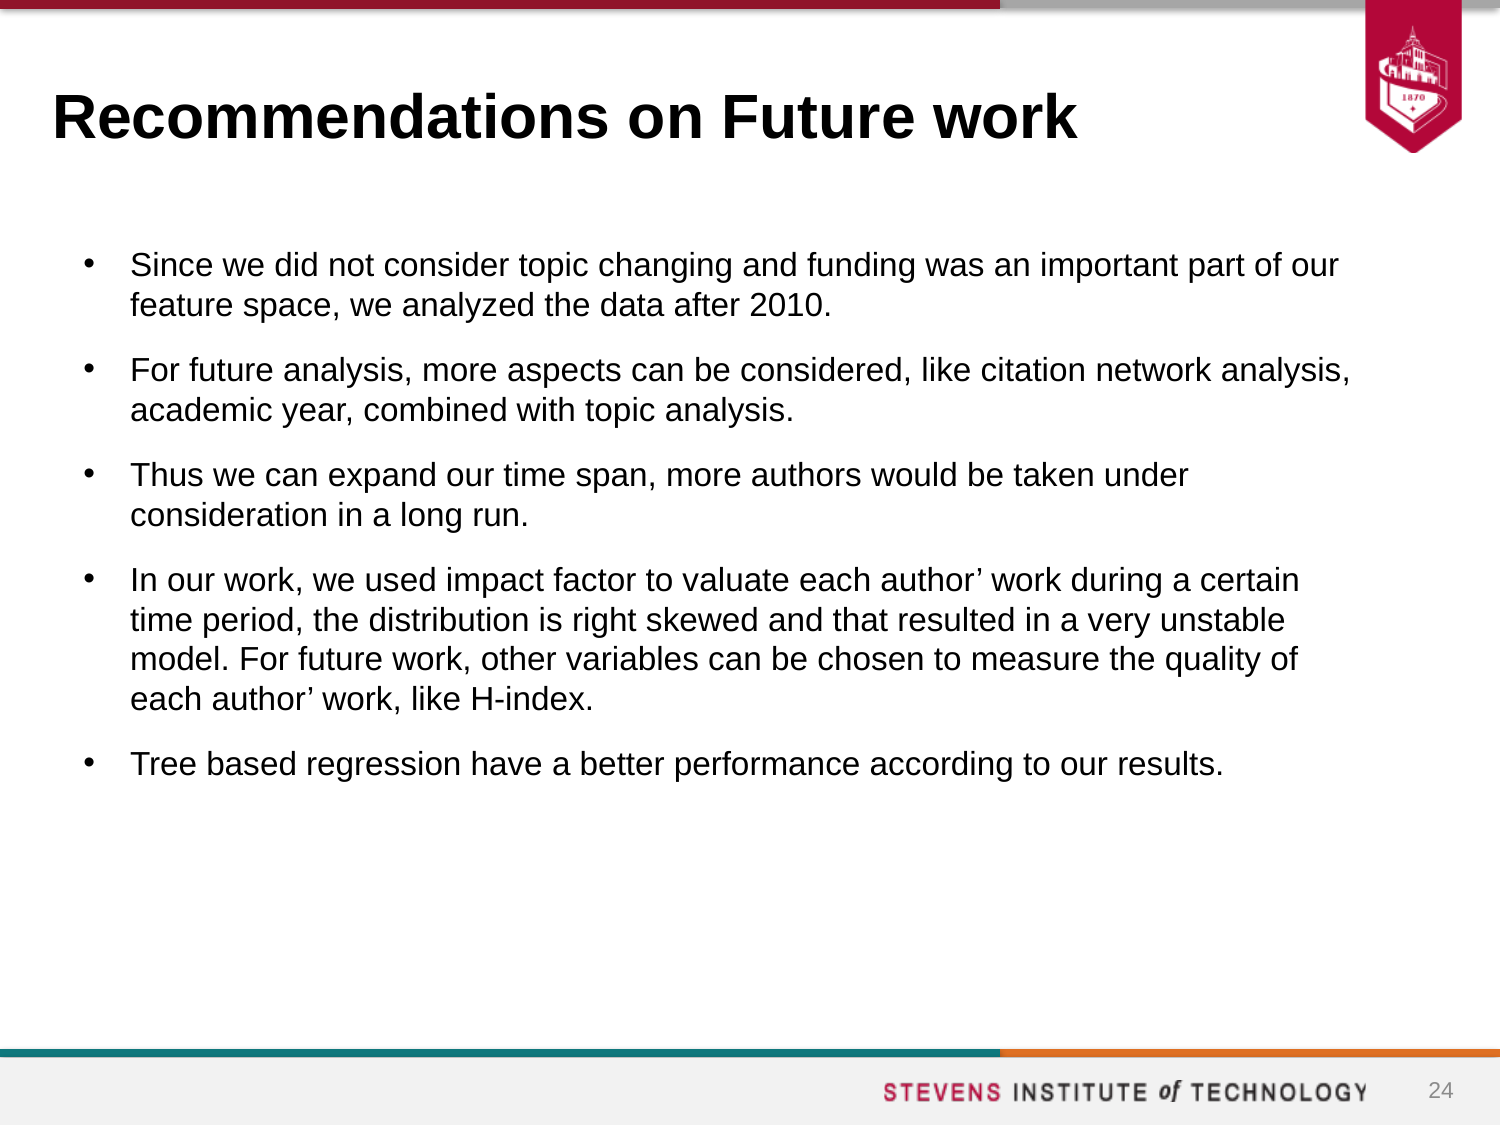

# Recommendations on Future work
Since we did not consider topic changing and funding was an important part of our feature space, we analyzed the data after 2010.
For future analysis, more aspects can be considered, like citation network analysis, academic year, combined with topic analysis.
Thus we can expand our time span, more authors would be taken under consideration in a long run.
In our work, we used impact factor to valuate each author’ work during a certain time period, the distribution is right skewed and that resulted in a very unstable model. For future work, other variables can be chosen to measure the quality of each author’ work, like H-index.
Tree based regression have a better performance according to our results.
24